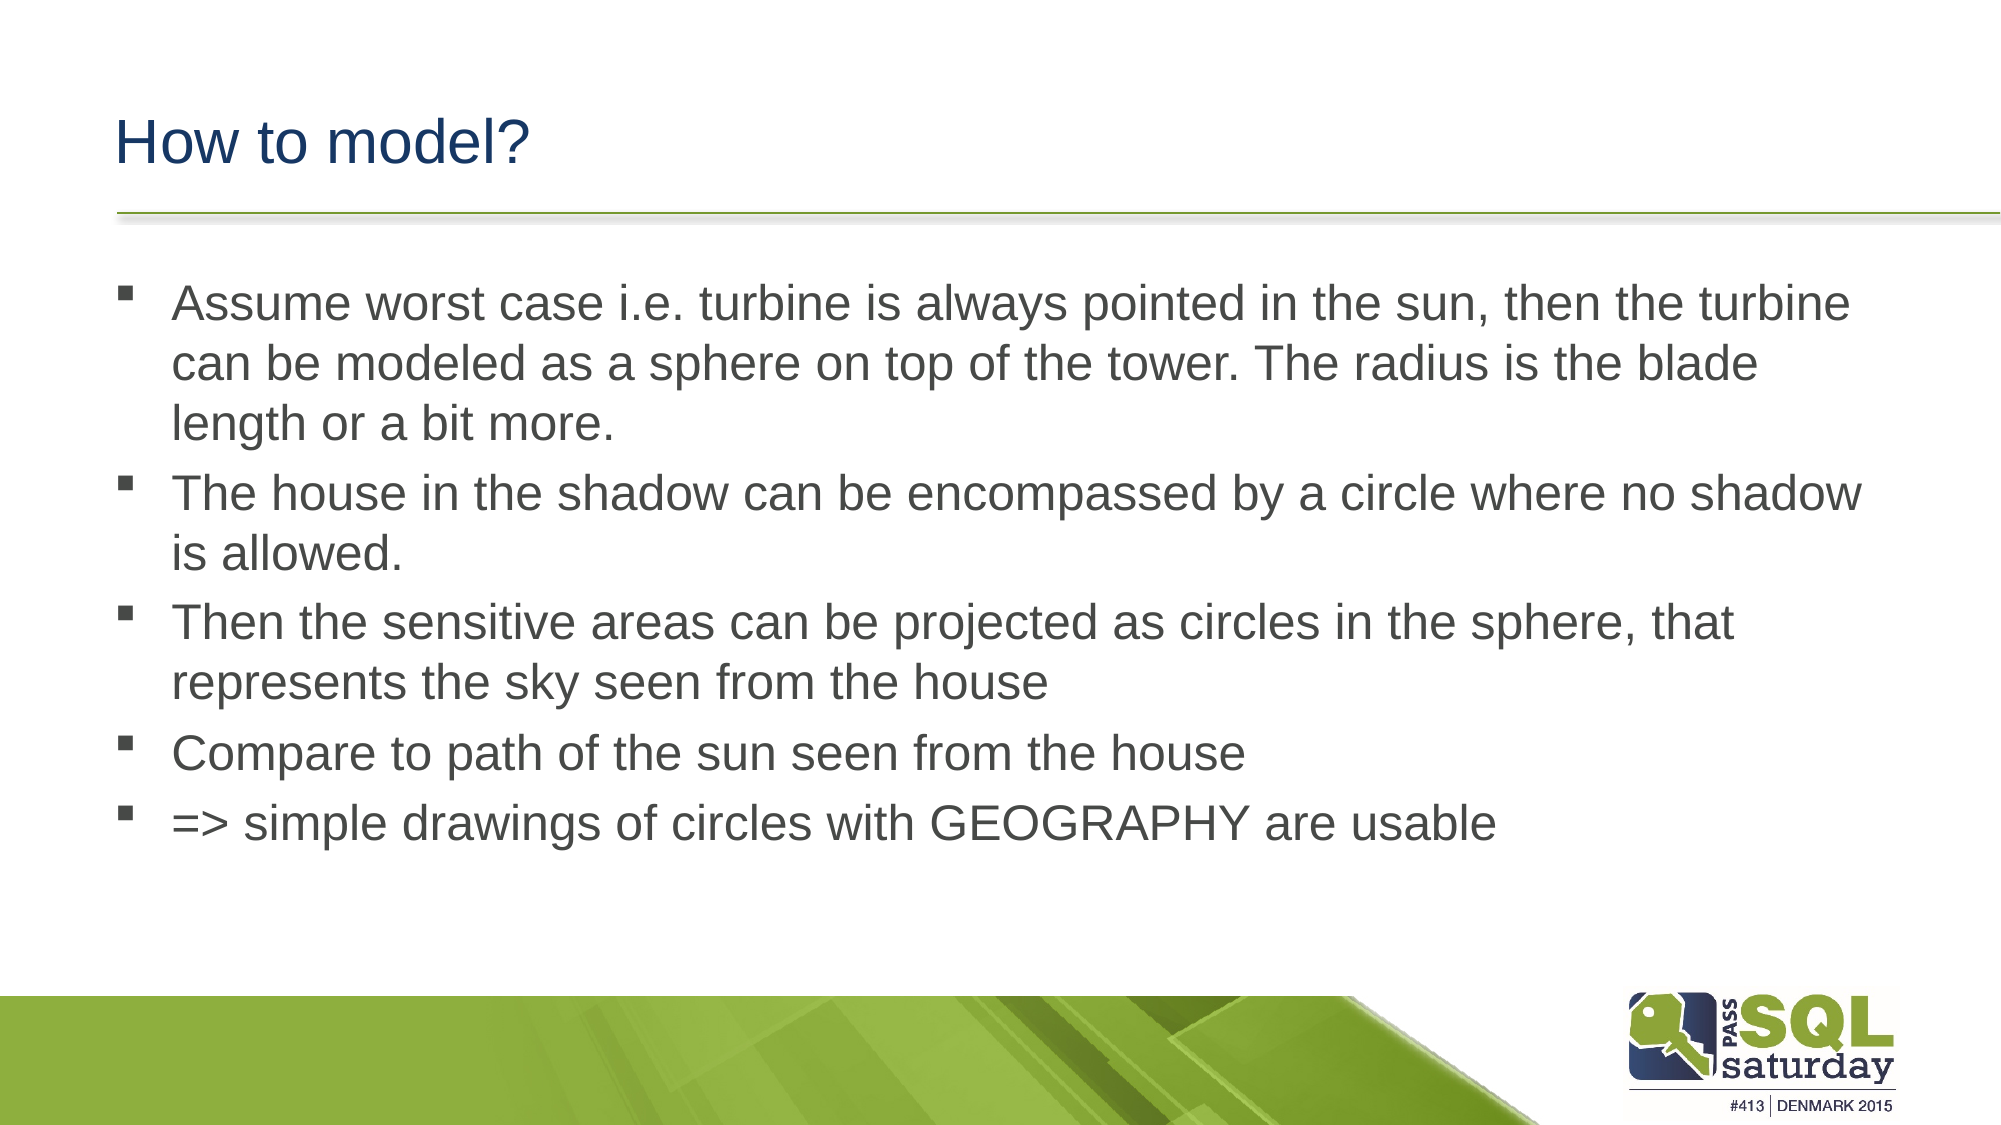

# How to model?
Assume worst case i.e. turbine is always pointed in the sun, then the turbine can be modeled as a sphere on top of the tower. The radius is the blade length or a bit more.
The house in the shadow can be encompassed by a circle where no shadow is allowed.
Then the sensitive areas can be projected as circles in the sphere, that represents the sky seen from the house
Compare to path of the sun seen from the house
=> simple drawings of circles with GEOGRAPHY are usable